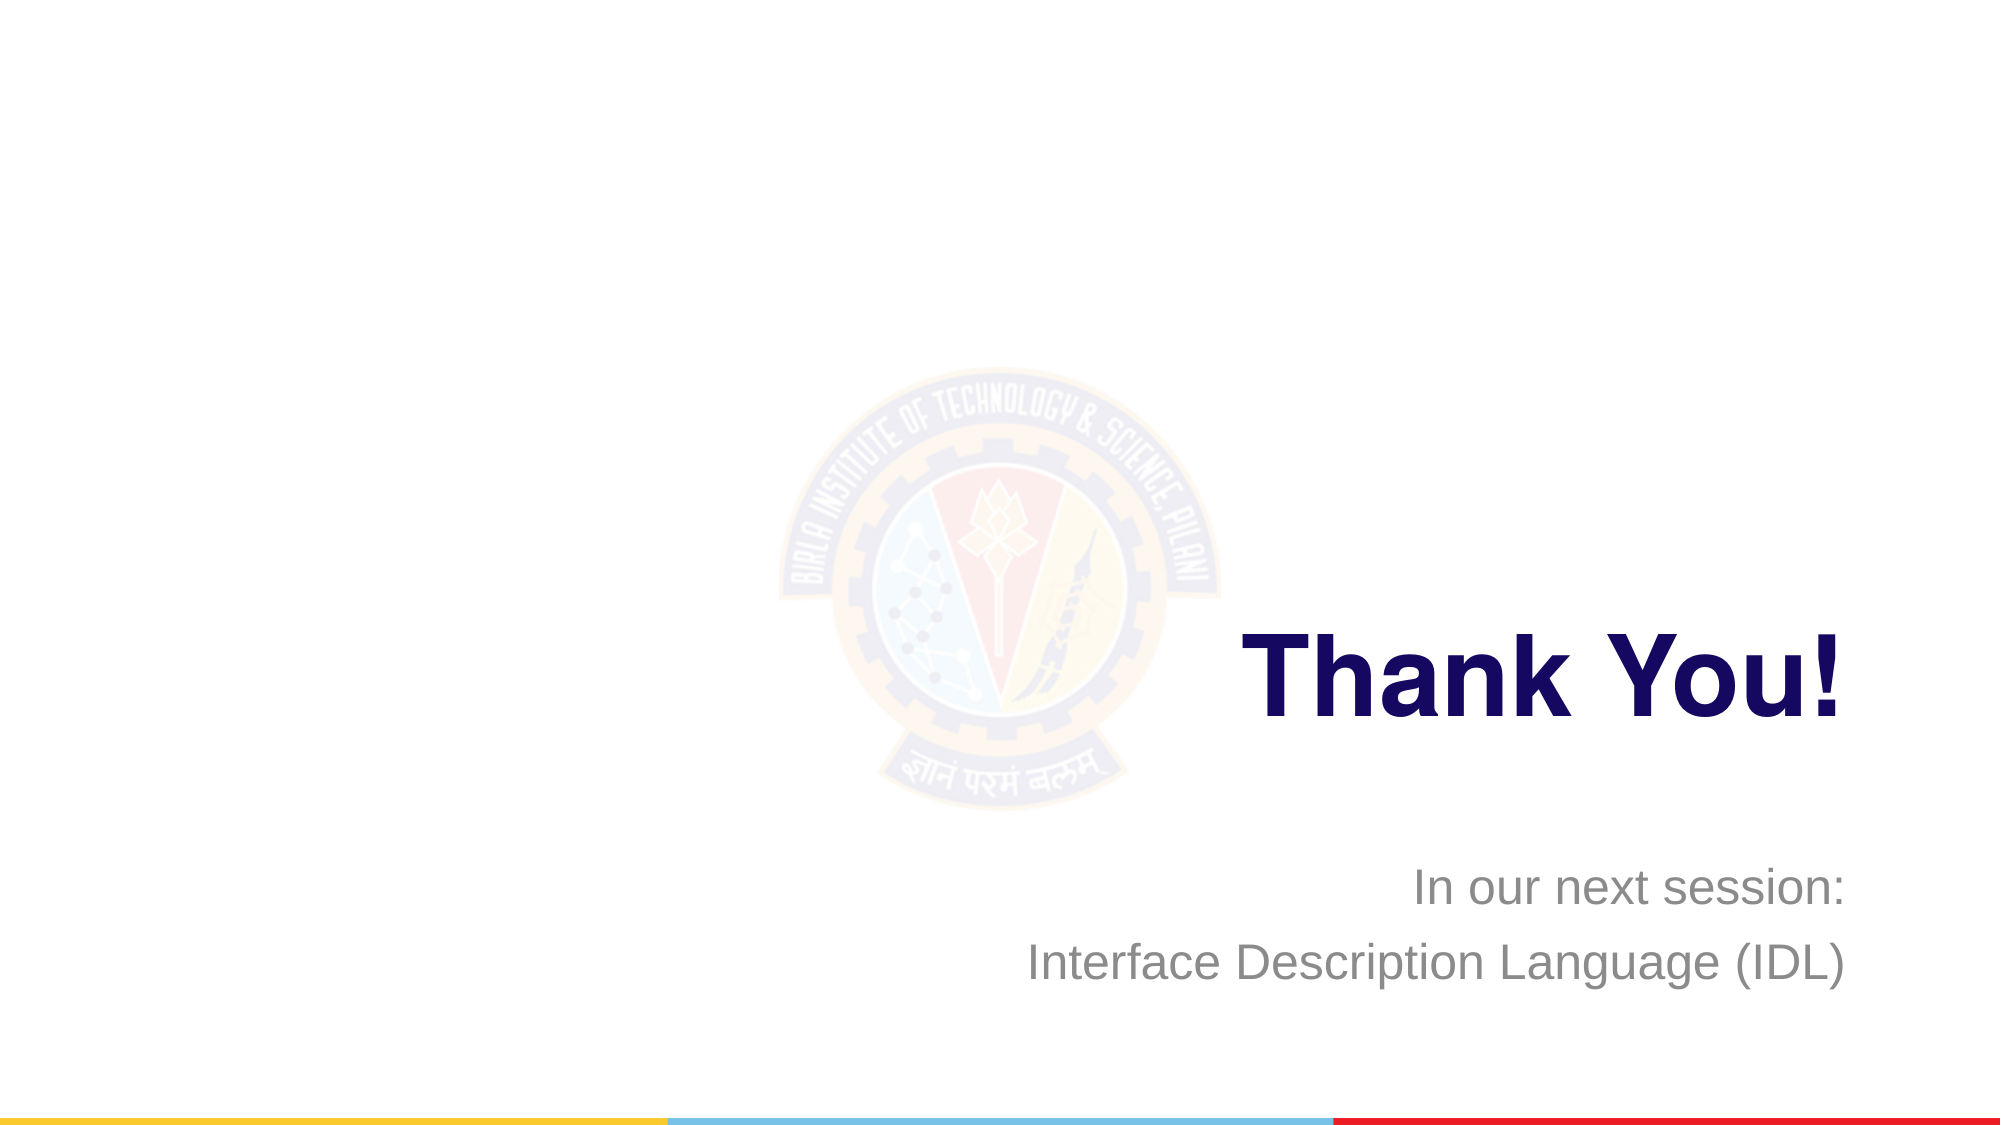

# Thank You!
In our next session:
Interface Description Language (IDL)